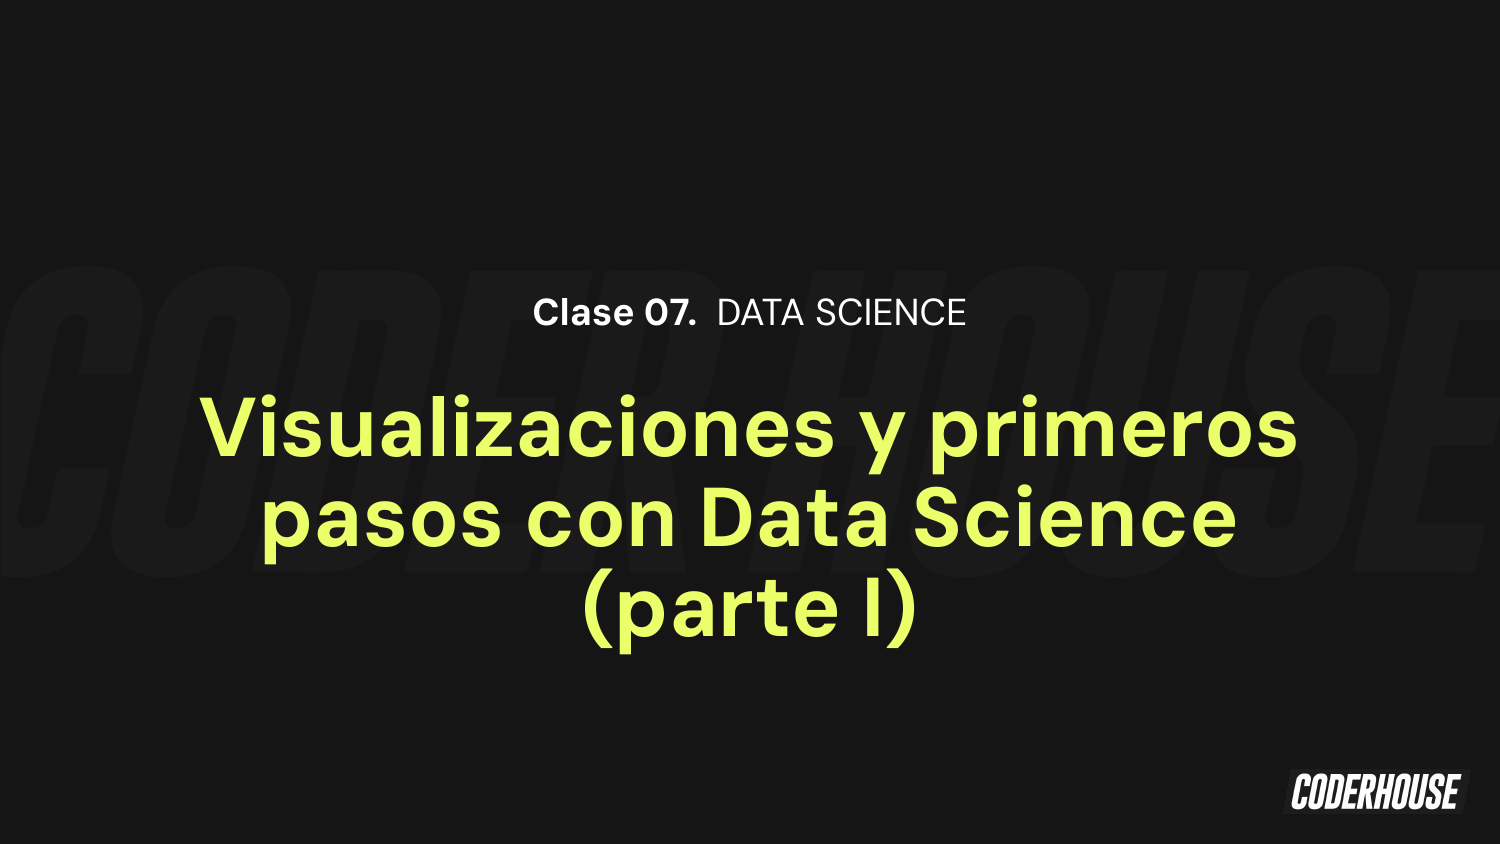

Clase 07.  DATA SCIENCE
Visualizaciones y primeros pasos con Data Science (parte I)